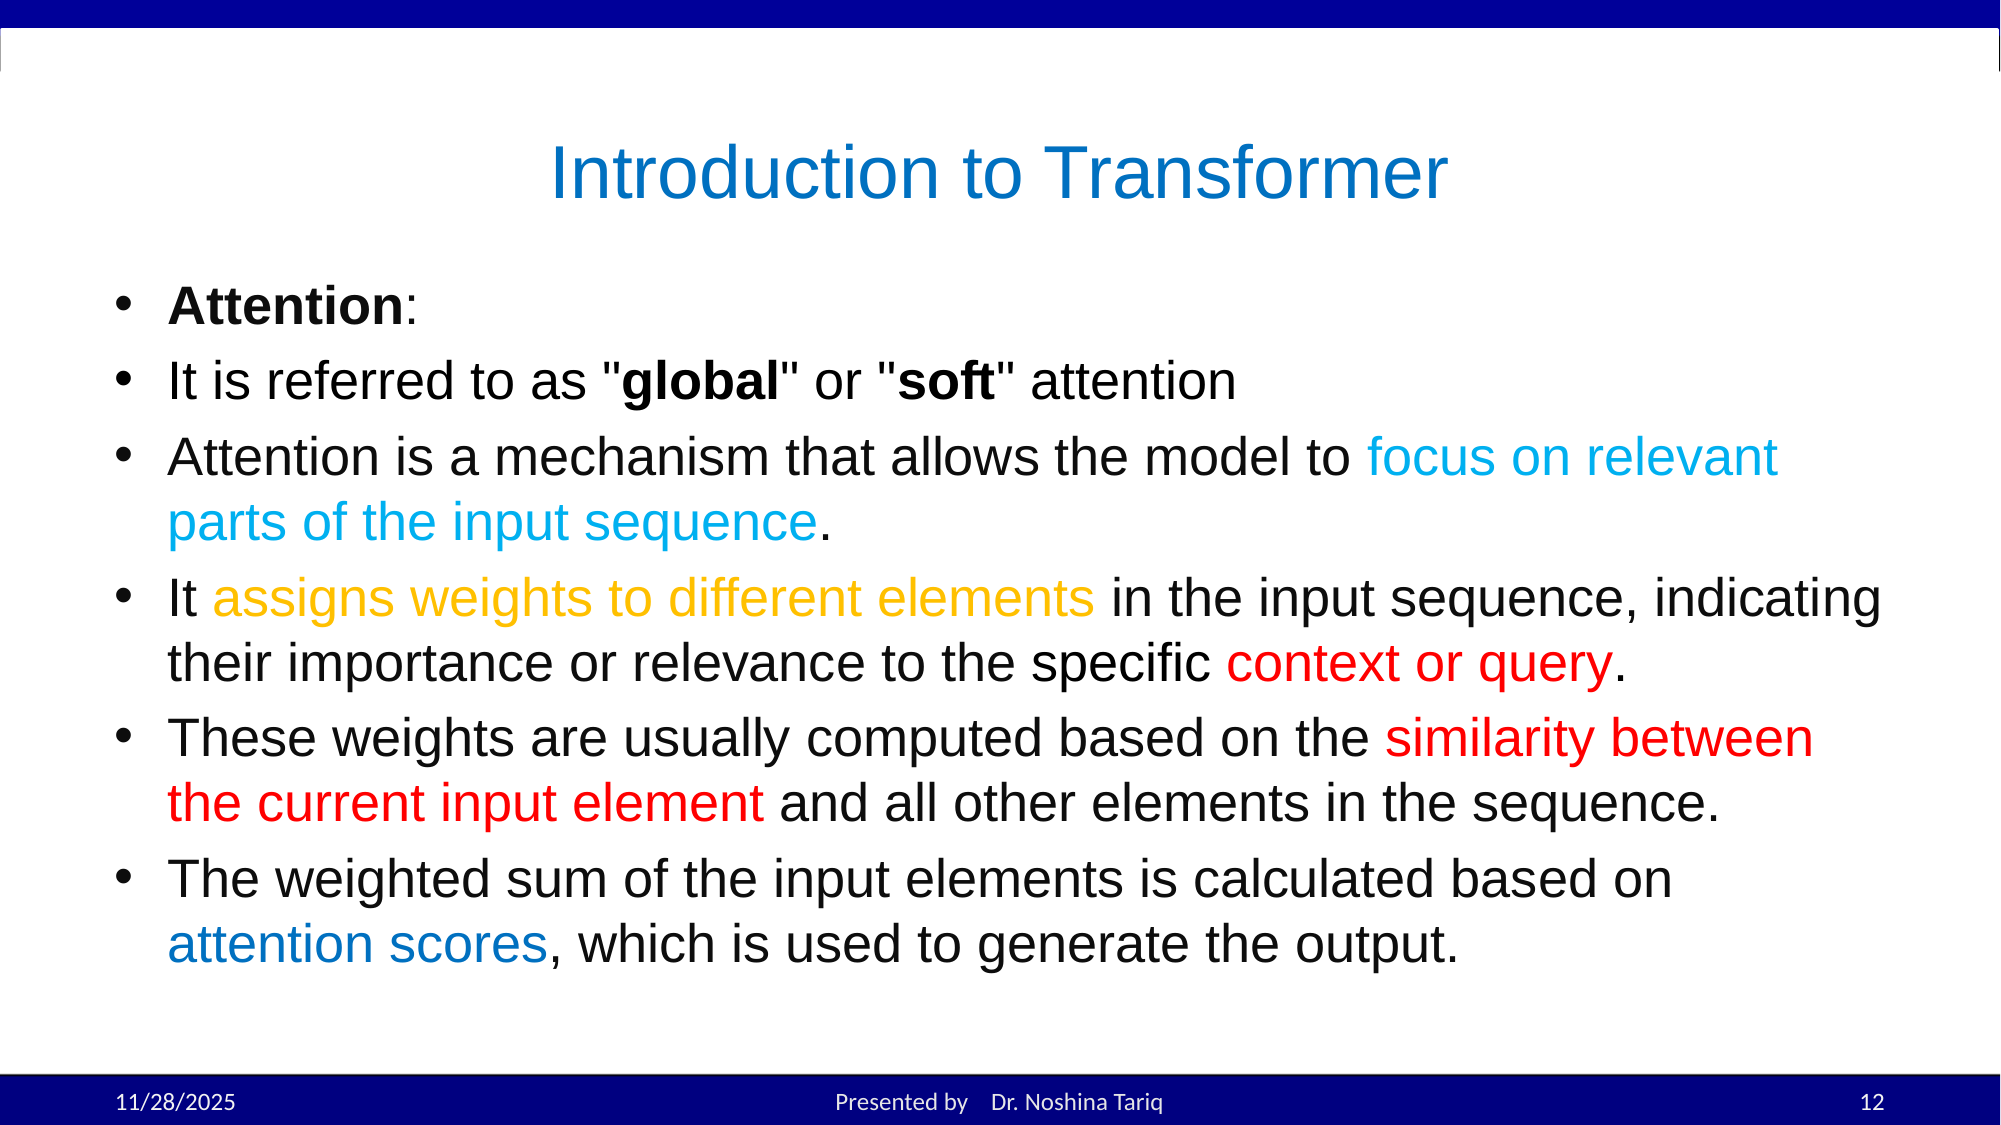

# Introduction to Transformer
Attention:
It is referred to as "global" or "soft" attention
Attention is a mechanism that allows the model to focus on relevant parts of the input sequence.
It assigns weights to different elements in the input sequence, indicating their importance or relevance to the specific context or query.
These weights are usually computed based on the similarity between the current input element and all other elements in the sequence.
The weighted sum of the input elements is calculated based on attention scores, which is used to generate the output.

11/28/2025
Presented by    Dr. Noshina Tariq
12